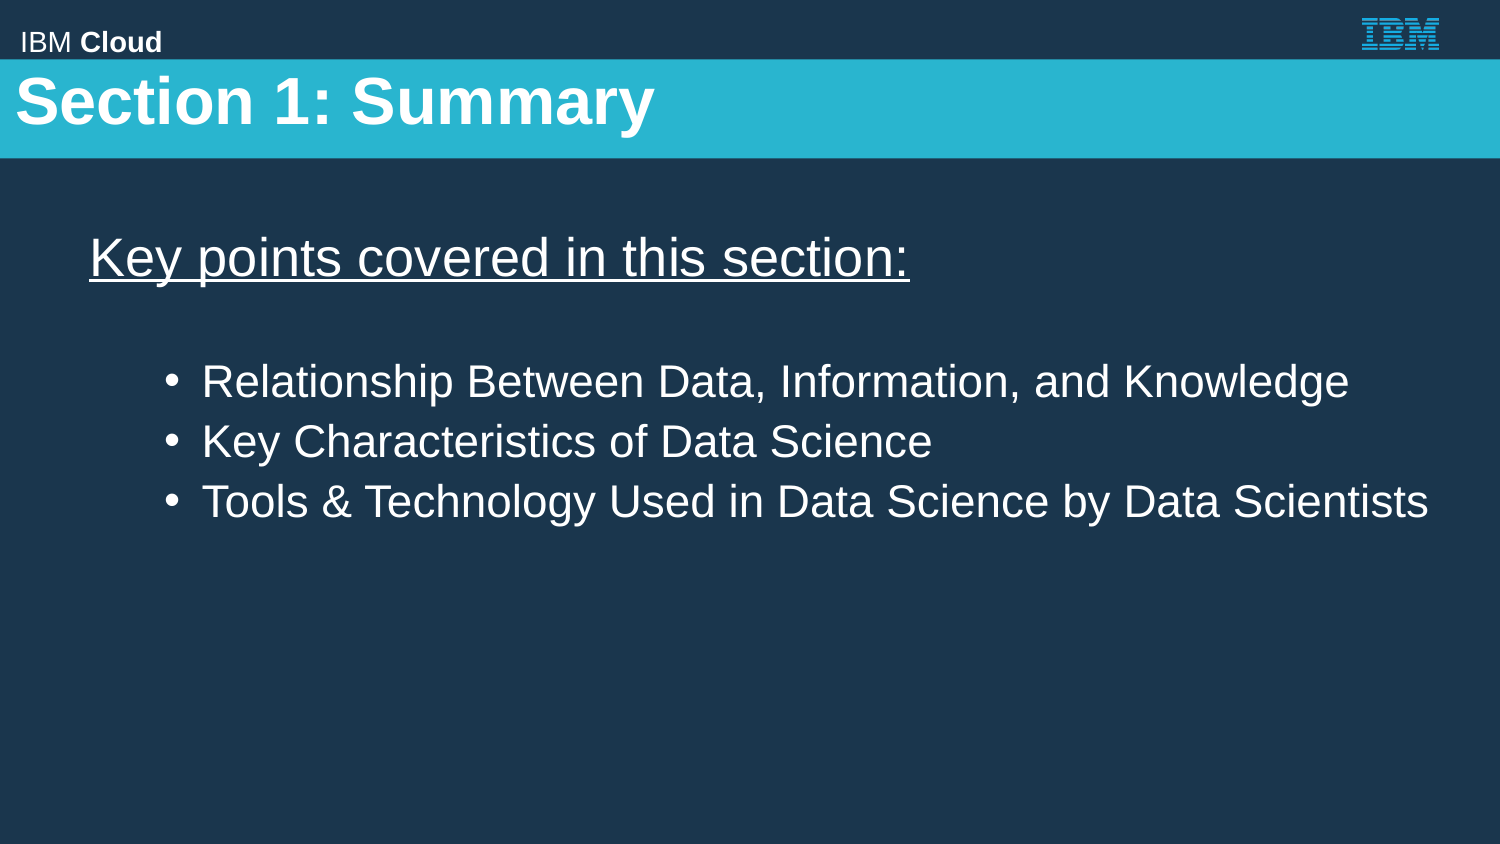

Section 1: Summary

Key points covered in this section:

Relationship Between Data, Information, and Knowledge
Key Characteristics of Data Science
Tools & Technology Used in Data Science by Data Scientists